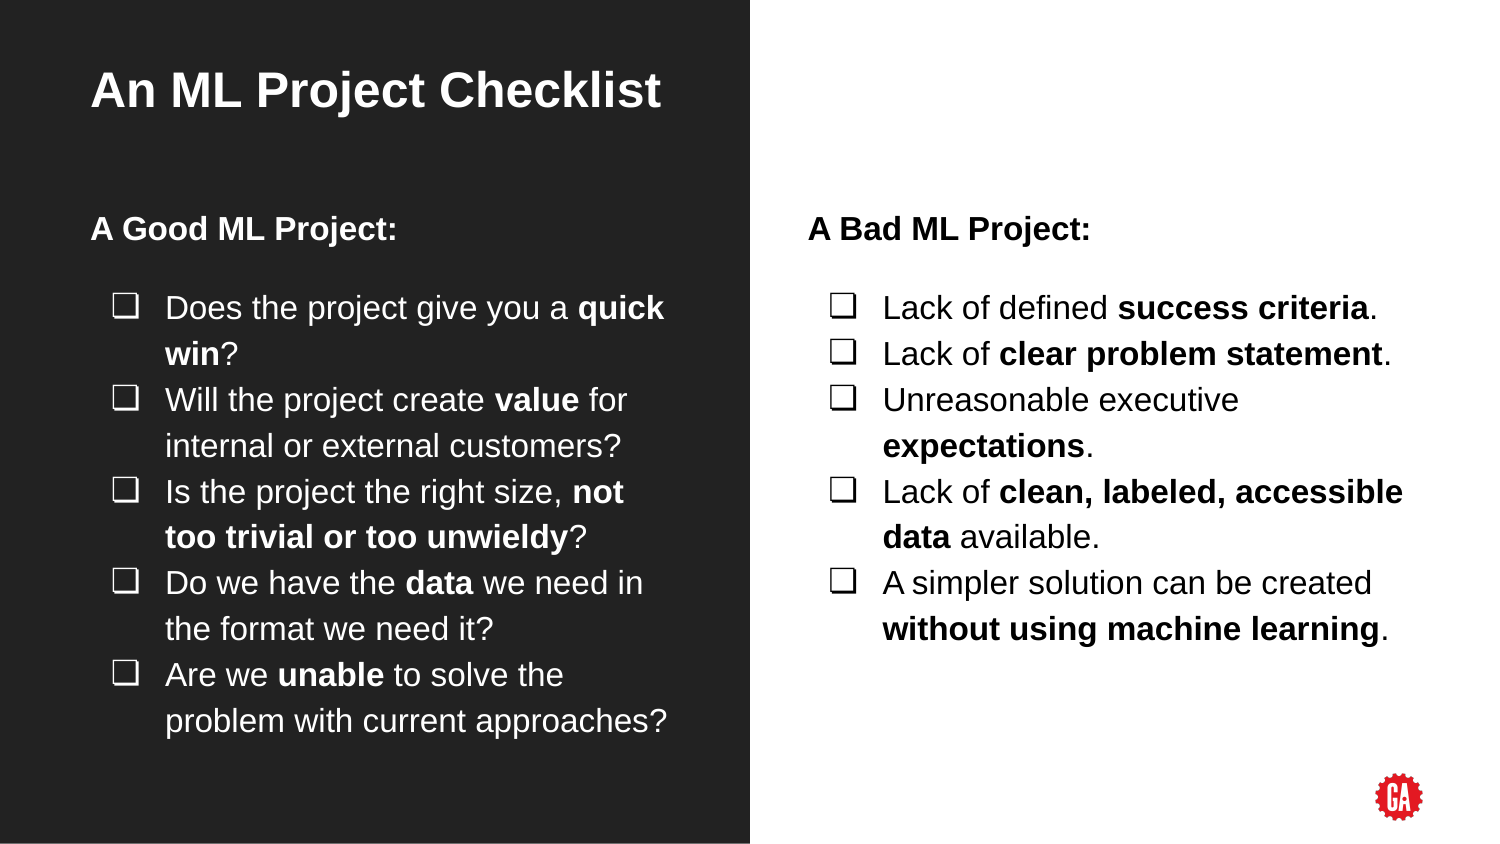

# An ML Project Checklist
A Good ML Project:
Does the project give you a quick win?
Will the project create value for internal or external customers?
Is the project the right size, not too trivial or too unwieldy?
Do we have the data we need in the format we need it?
Are we unable to solve the problem with current approaches?
A Bad ML Project:
Lack of defined success criteria.
Lack of clear problem statement.
Unreasonable executive expectations.
Lack of clean, labeled, accessible data available.
A simpler solution can be created without using machine learning.